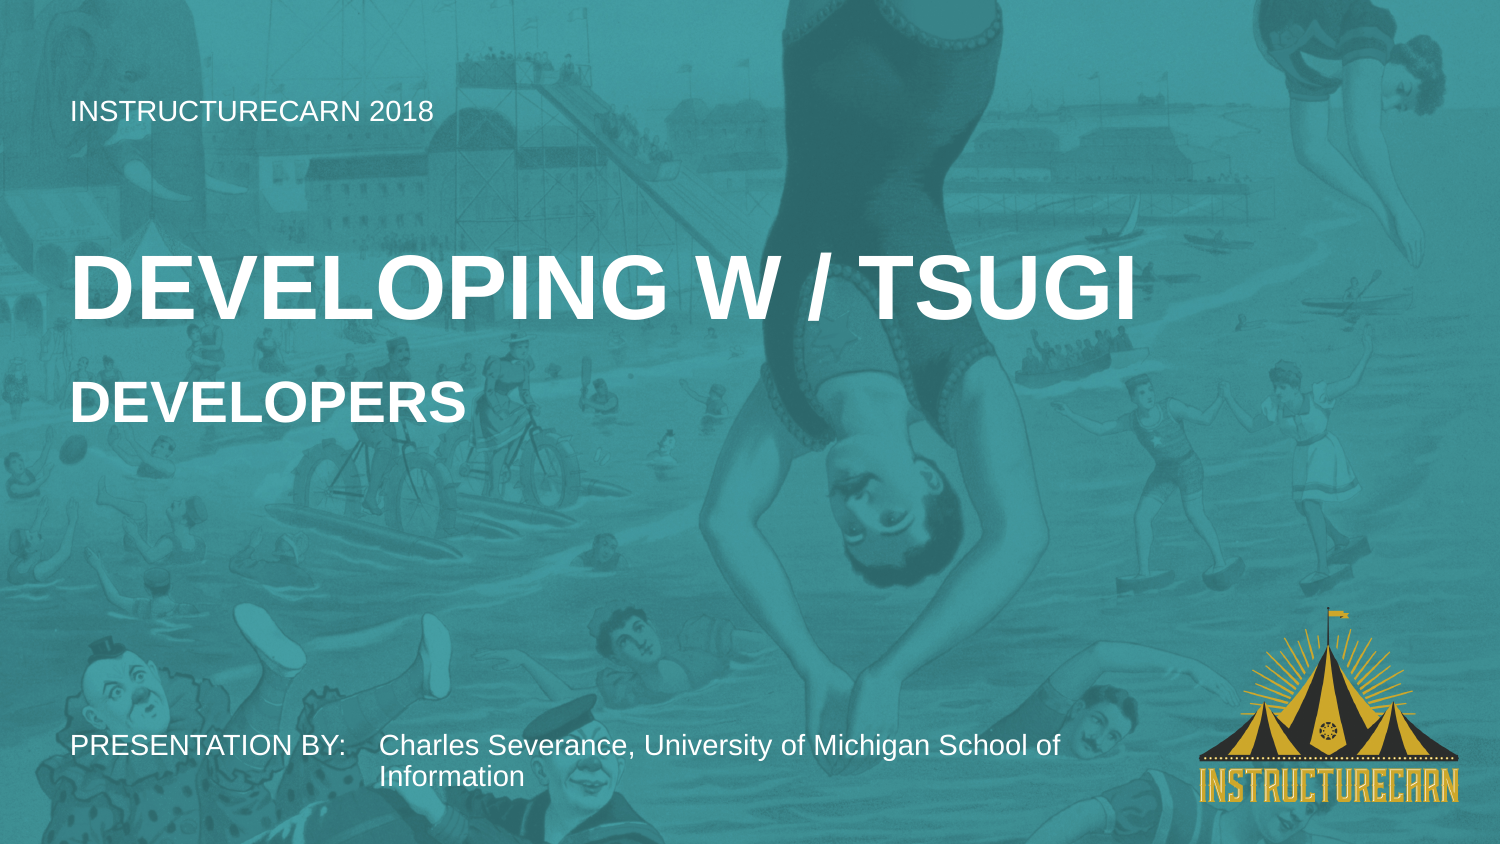

DEVELOPING W / Tsugi
Developers
PRESENTATION BY:
Charles Severance, University of Michigan School of Information